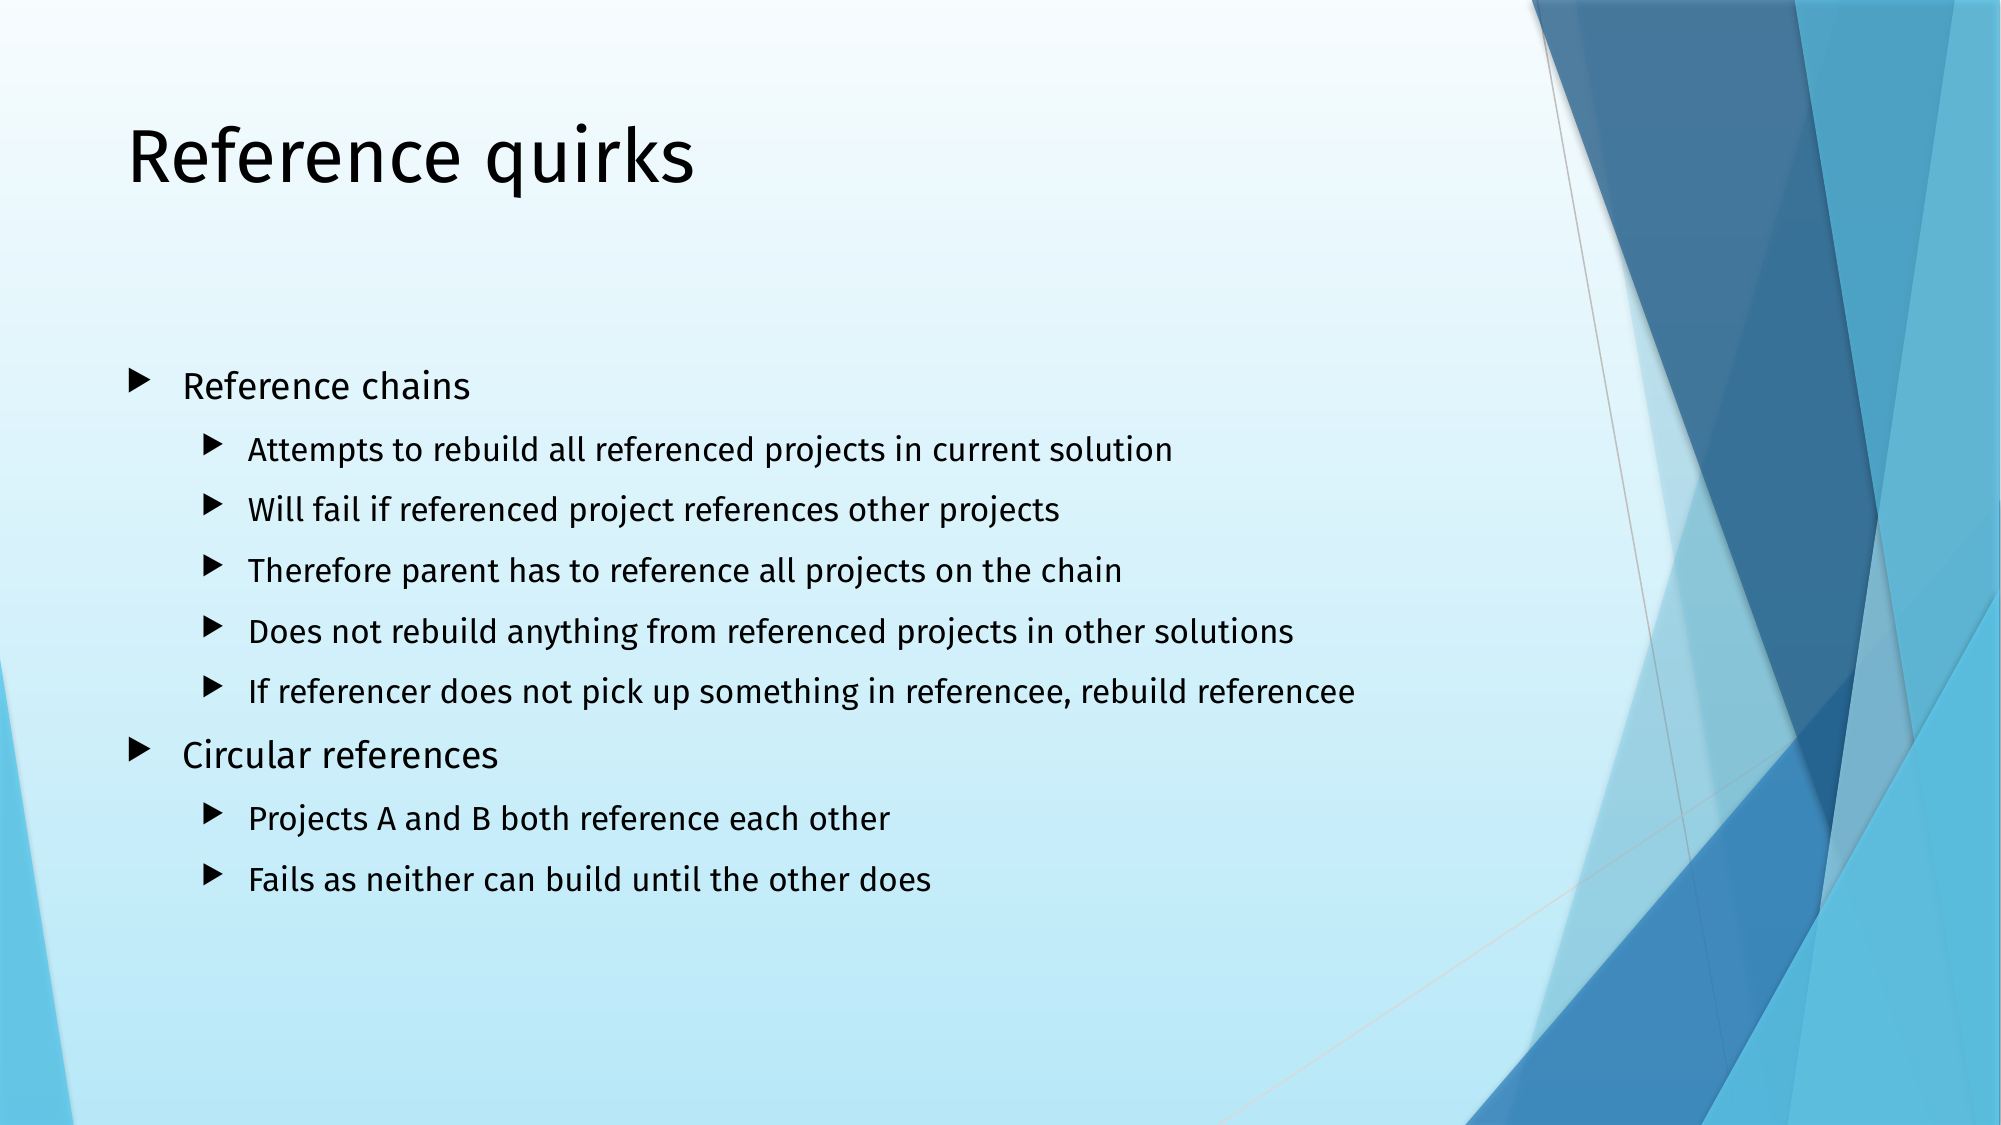

# Reference quirks
Reference chains
Attempts to rebuild all referenced projects in current solution
Will fail if referenced project references other projects
Therefore parent has to reference all projects on the chain
Does not rebuild anything from referenced projects in other solutions
If referencer does not pick up something in referencee, rebuild referencee
Circular references
Projects A and B both reference each other
Fails as neither can build until the other does